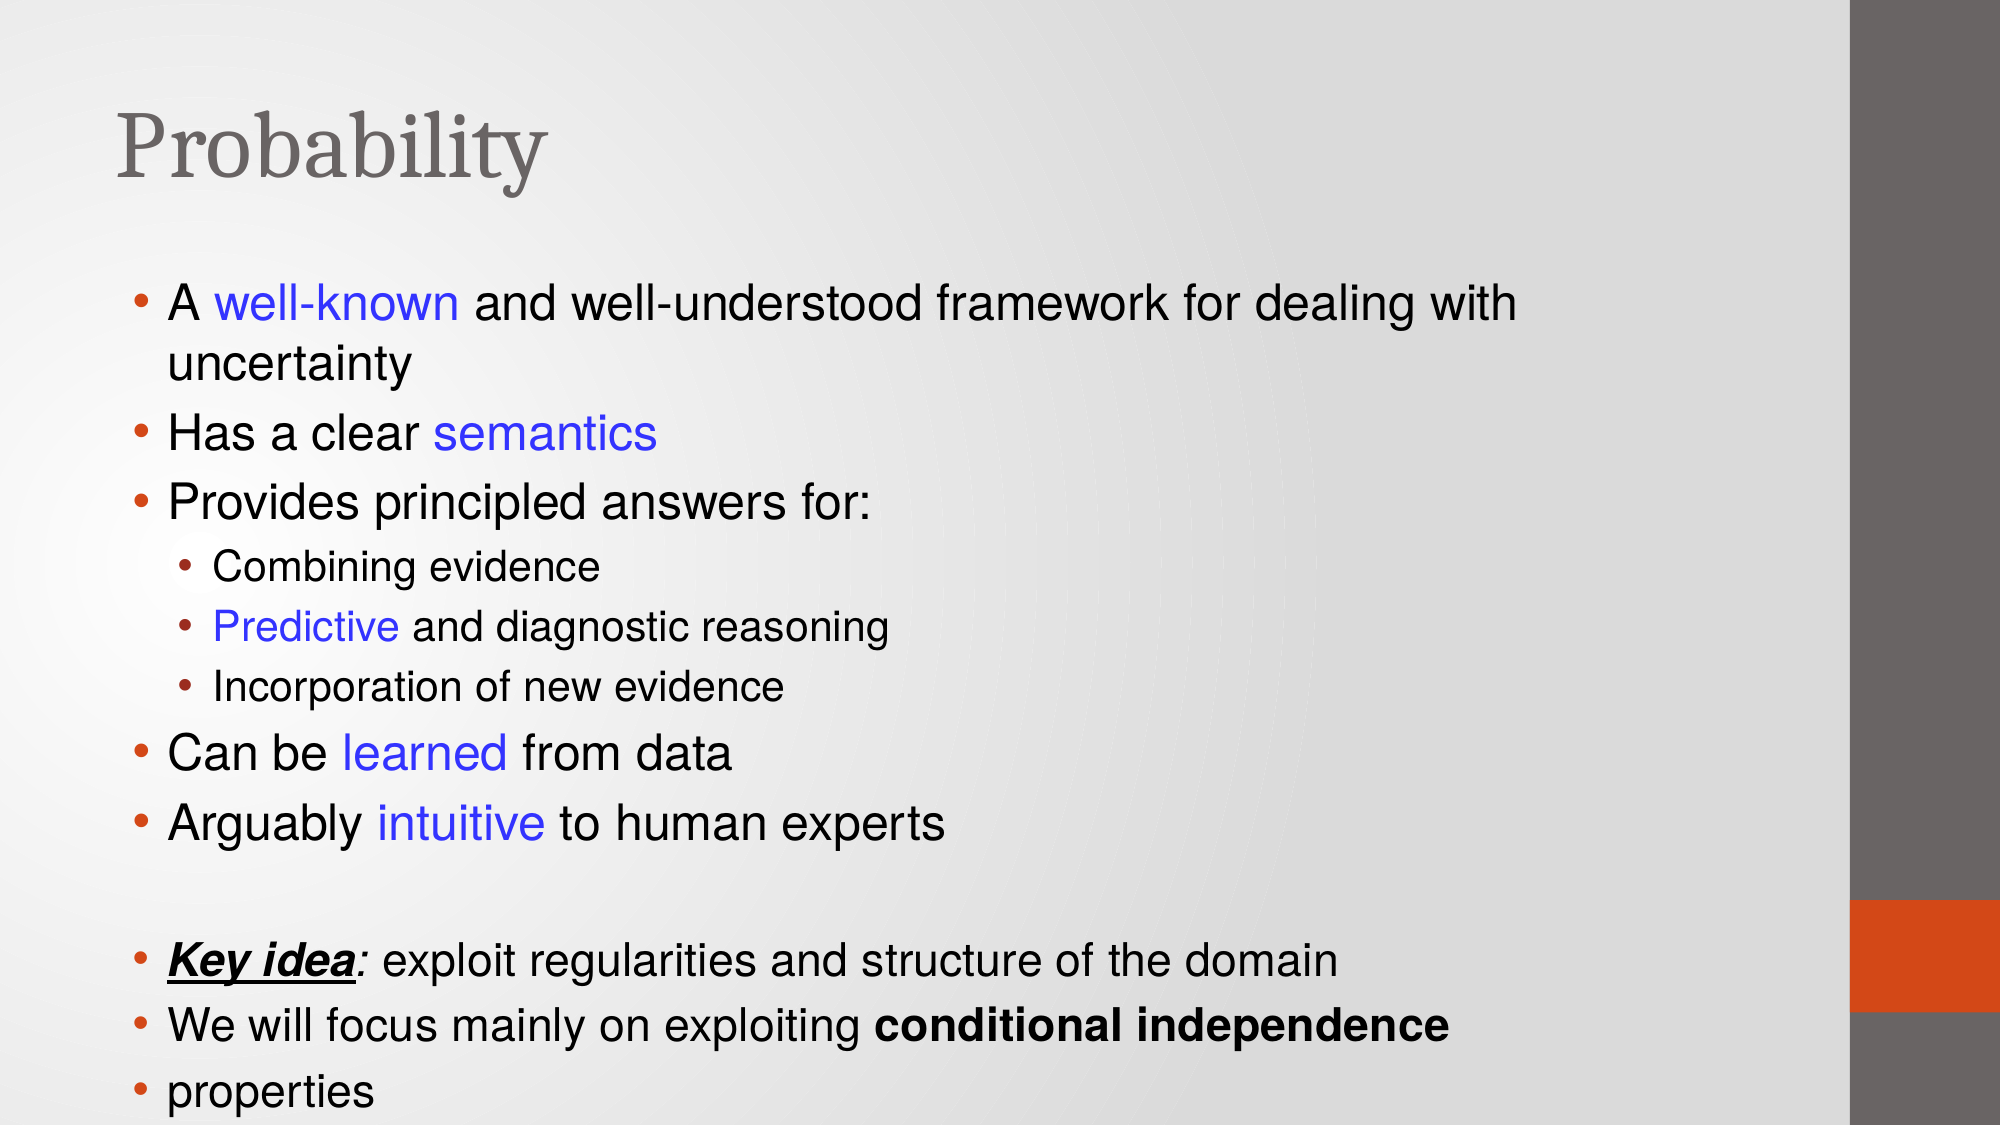

# Probability
A well-known and well-understood framework for dealing with uncertainty
Has a clear semantics
Provides principled answers for:
Combining evidence
Predictive and diagnostic reasoning
Incorporation of new evidence
Can be learned from data
Arguably intuitive to human experts

Key idea: exploit regularities and structure of the domain
We will focus mainly on exploiting conditional independence
properties